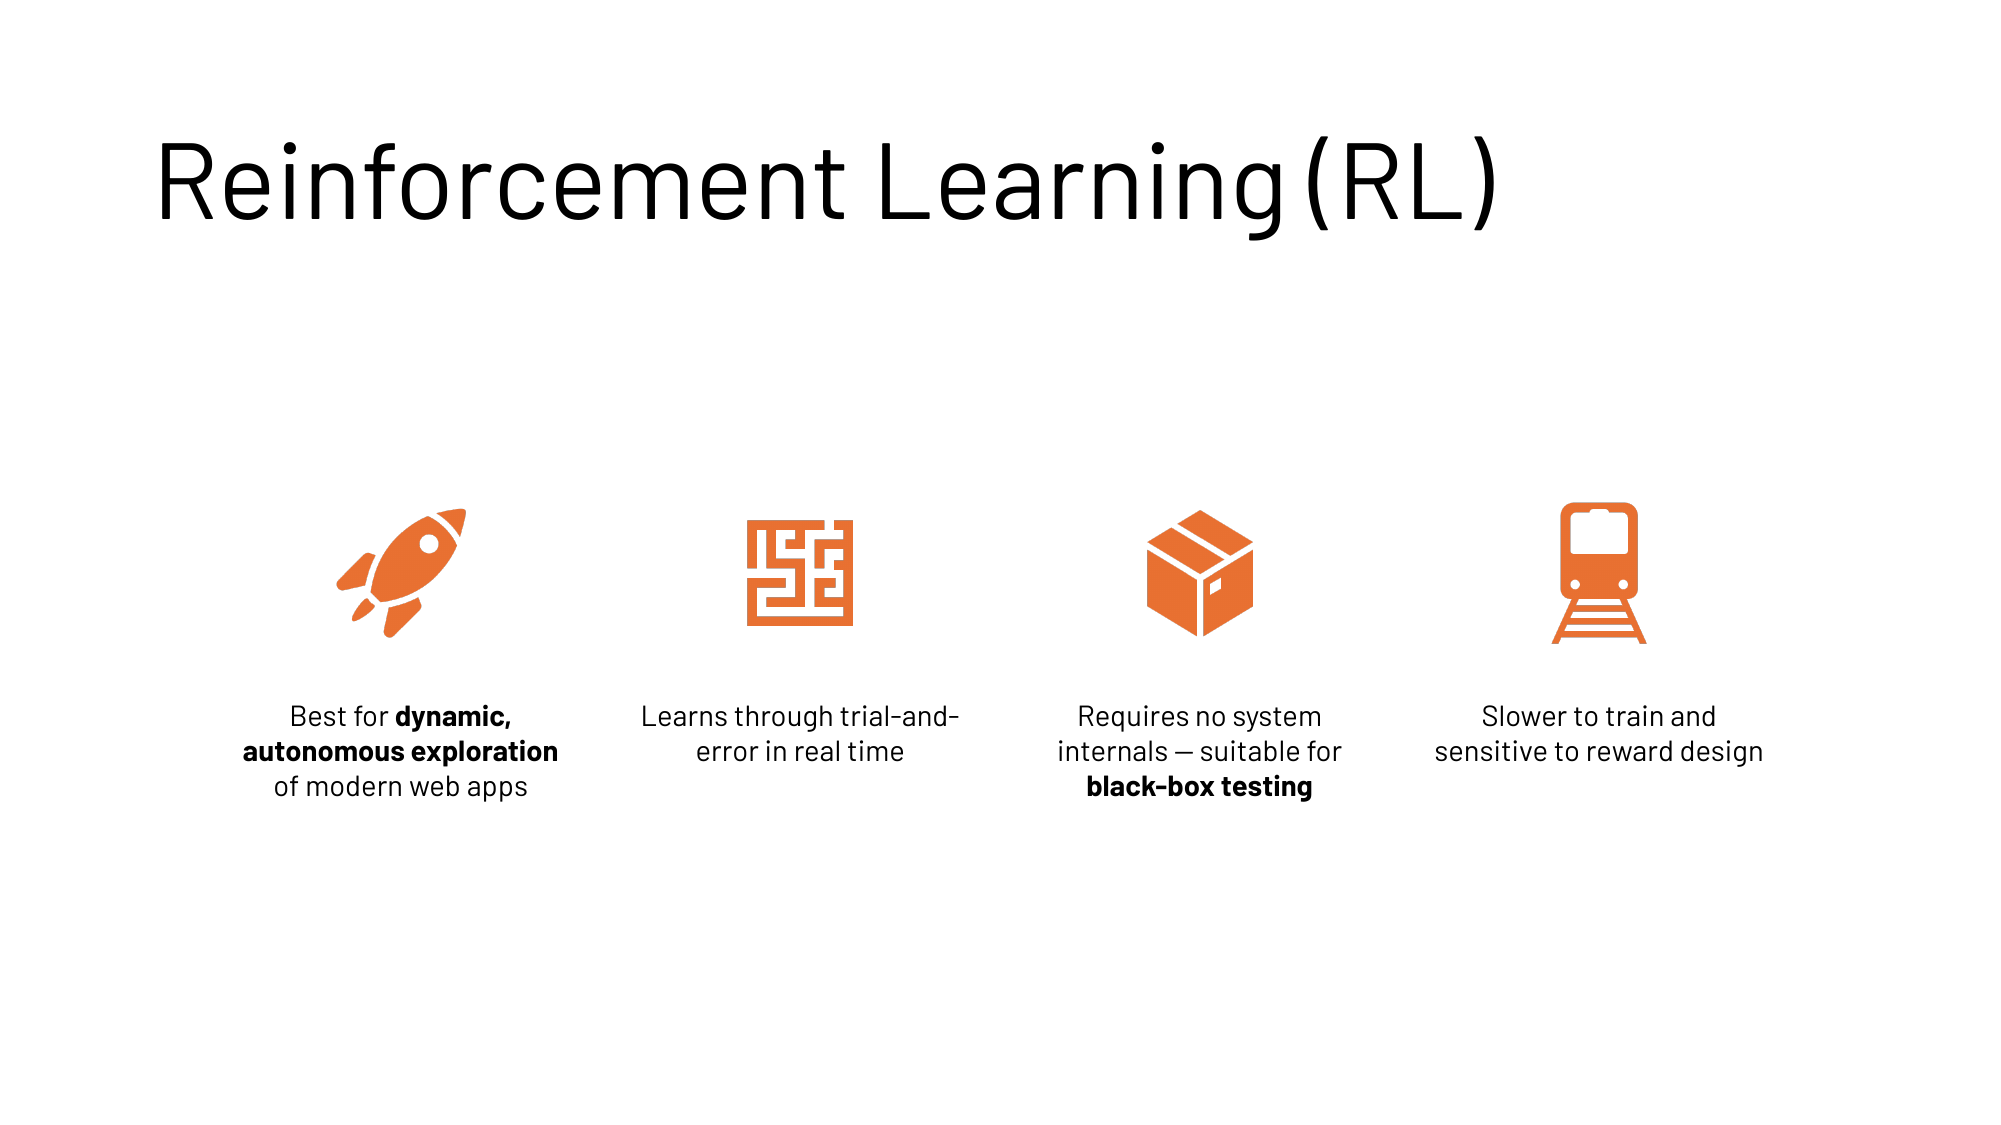

# Reinforcement Learning (RL)
Best for dynamic, autonomous exploration of modern web apps
Learns through trial-and-error in real time
Requires no system internals — suitable for black-box testing
Slower to train and sensitive to reward design